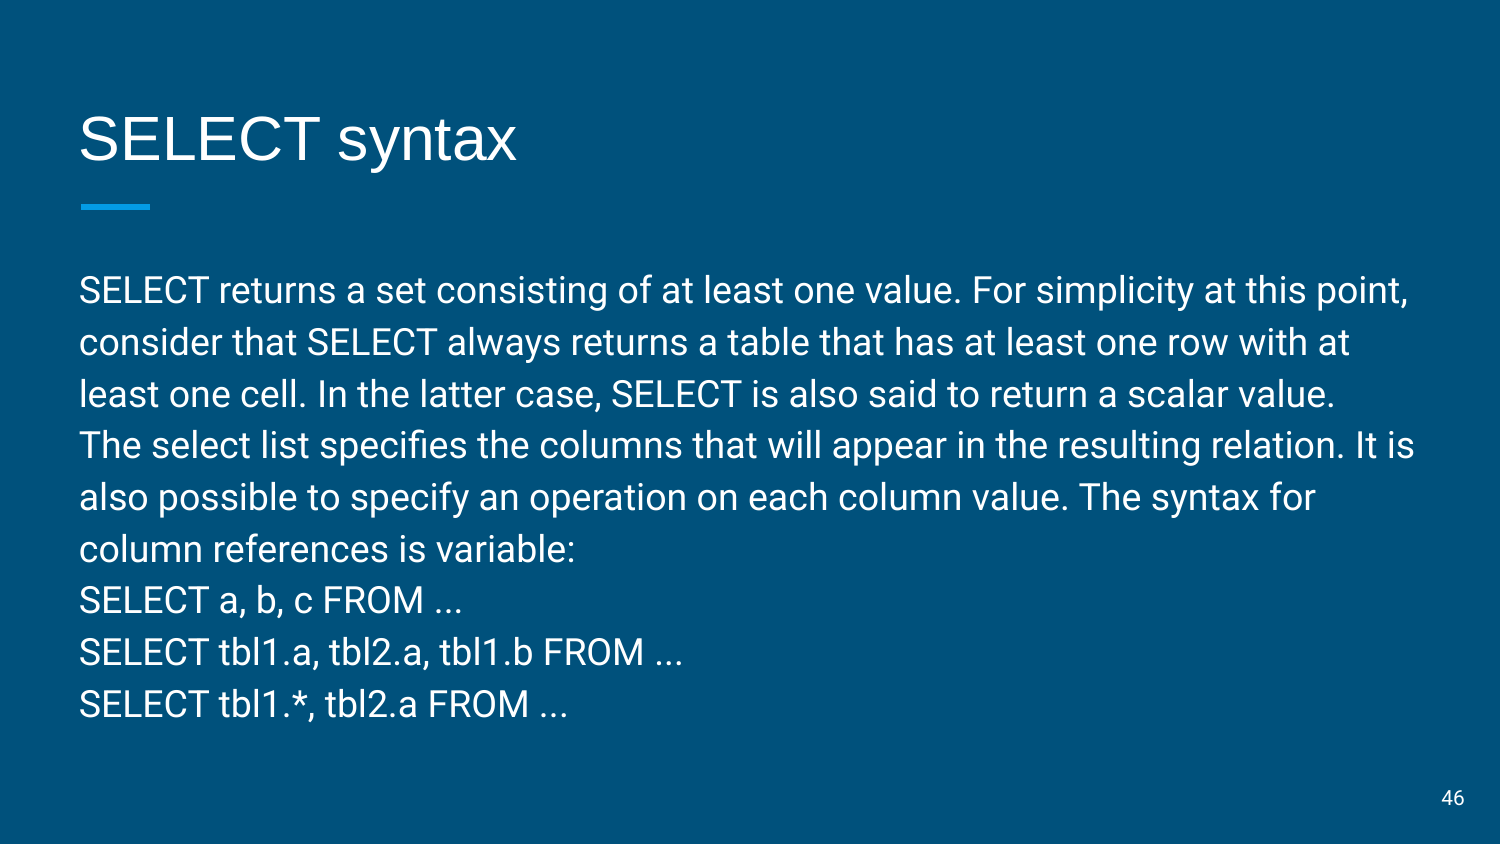

# SELECT syntax
SELECT returns a set consisting of at least one value. For simplicity at this point, consider that SELECT always returns a table that has at least one row with at least one cell. In the latter case, SELECT is also said to return a scalar value.
The select list specifies the columns that will appear in the resulting relation. It is also possible to specify an operation on each column value. The syntax for column references is variable:
SELECT a, b, c FROM ...
SELECT tbl1.a, tbl2.a, tbl1.b FROM ...
SELECT tbl1.*, tbl2.a FROM ...

46